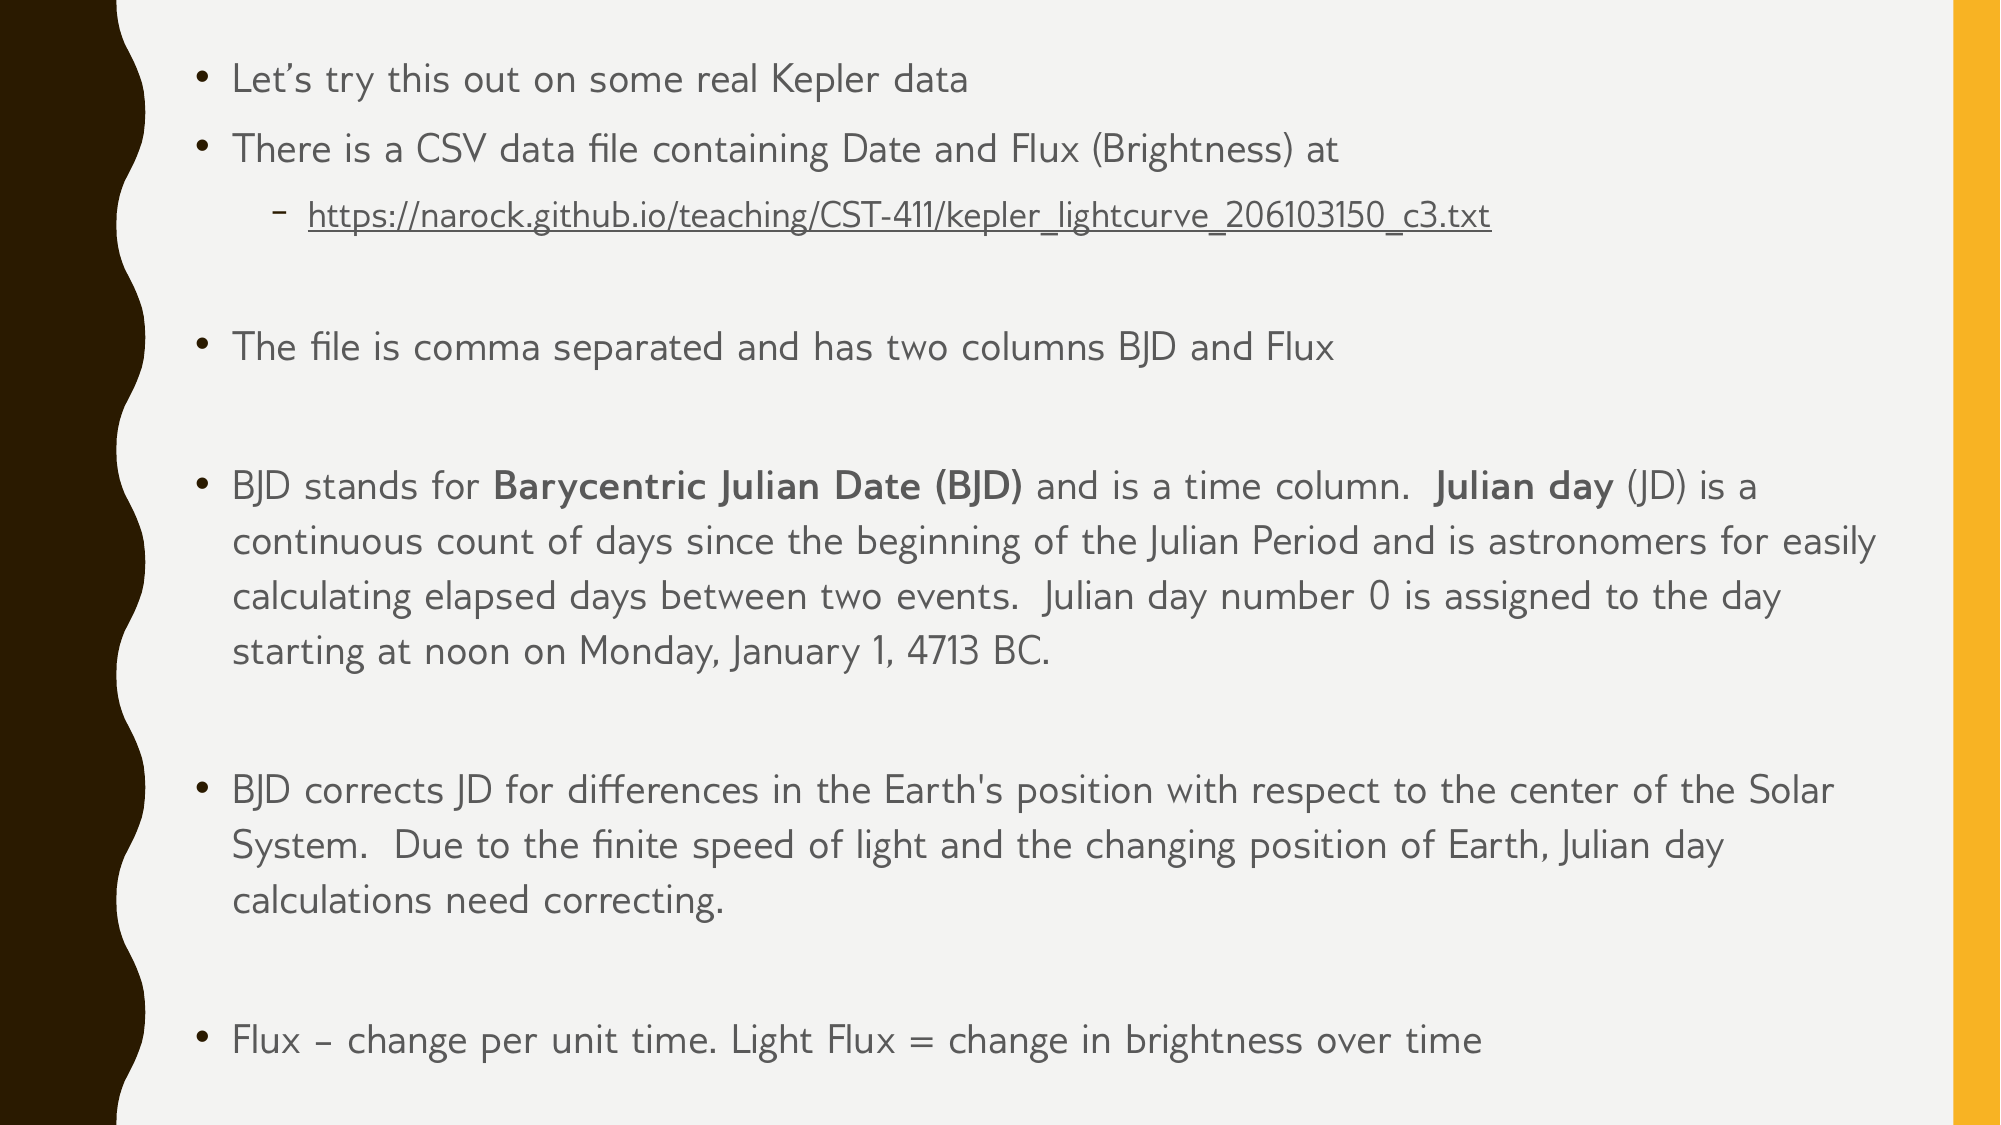

Let’s try this out on some real Kepler data
There is a CSV data file containing Date and Flux (Brightness) at
https://narock.github.io/teaching/CST-411/kepler_lightcurve_206103150_c3.txt

The file is comma separated and has two columns BJD and Flux

BJD stands for Barycentric Julian Date (BJD) and is a time column.  Julian day (JD) is a continuous count of days since the beginning of the Julian Period and is astronomers for easily calculating elapsed days between two events.  Julian day number 0 is assigned to the day starting at noon on Monday, January 1, 4713 BC.

BJD corrects JD for differences in the Earth's position with respect to the center of the Solar System.  Due to the finite speed of light and the changing position of Earth, Julian day calculations need correcting.

Flux – change per unit time. Light Flux = change in brightness over time